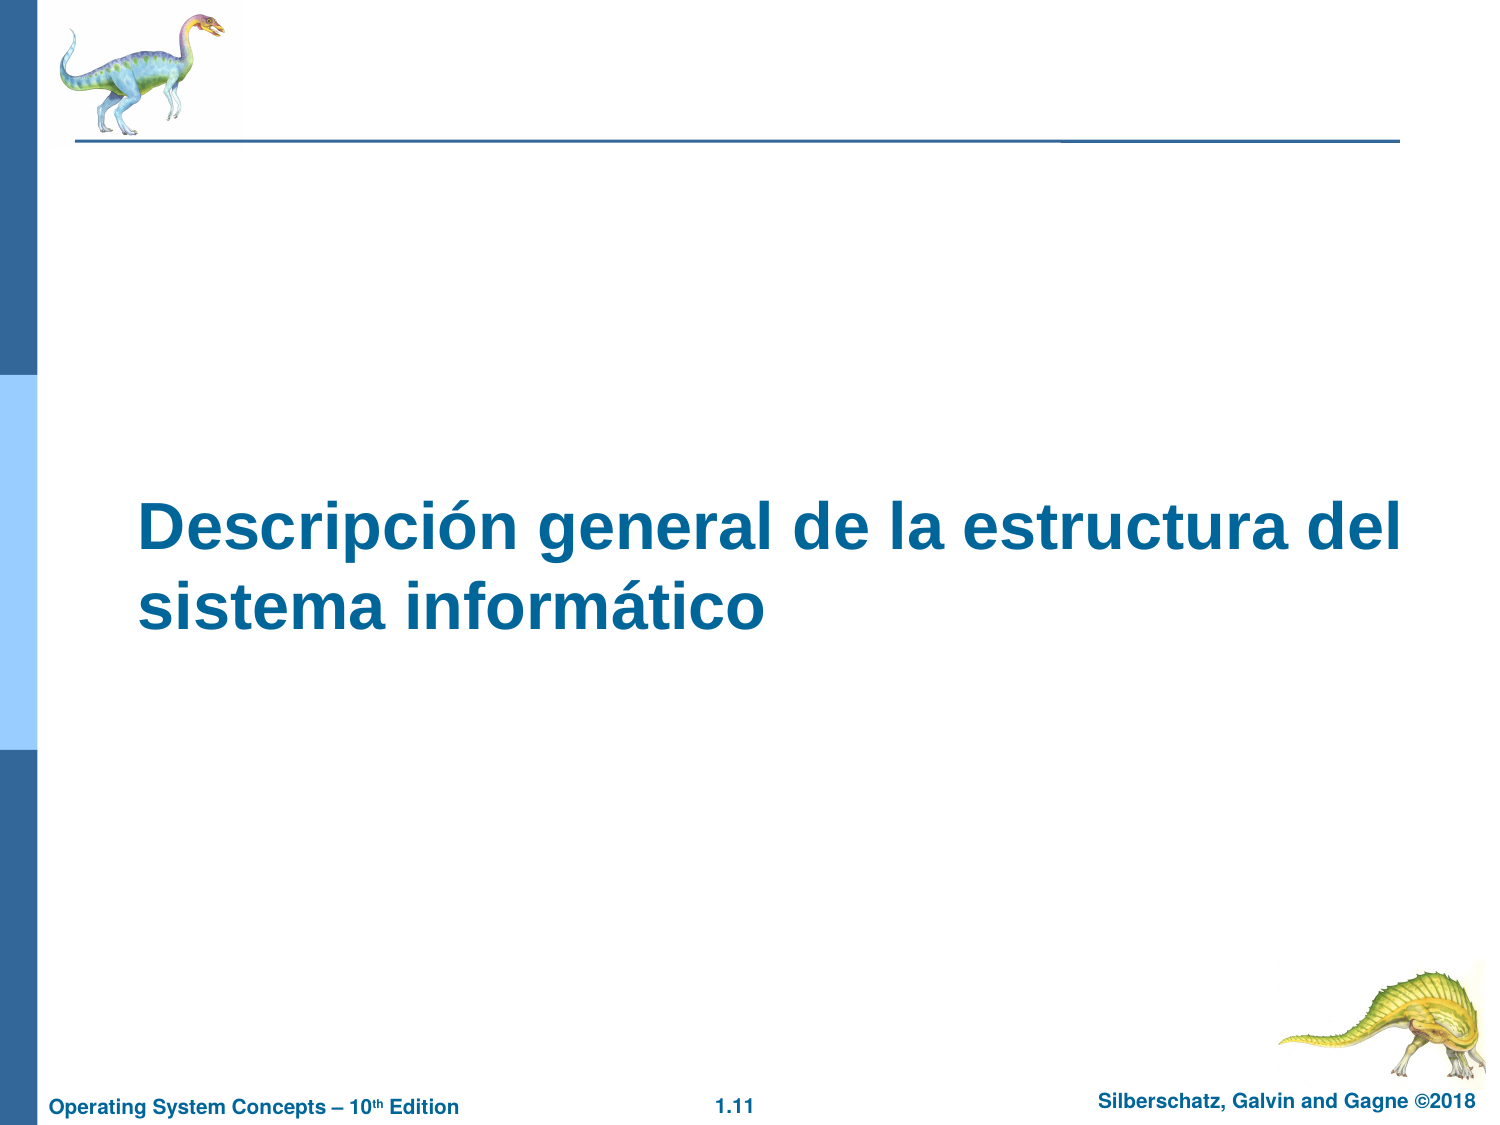

Descripción general de la estructura del sistema informático